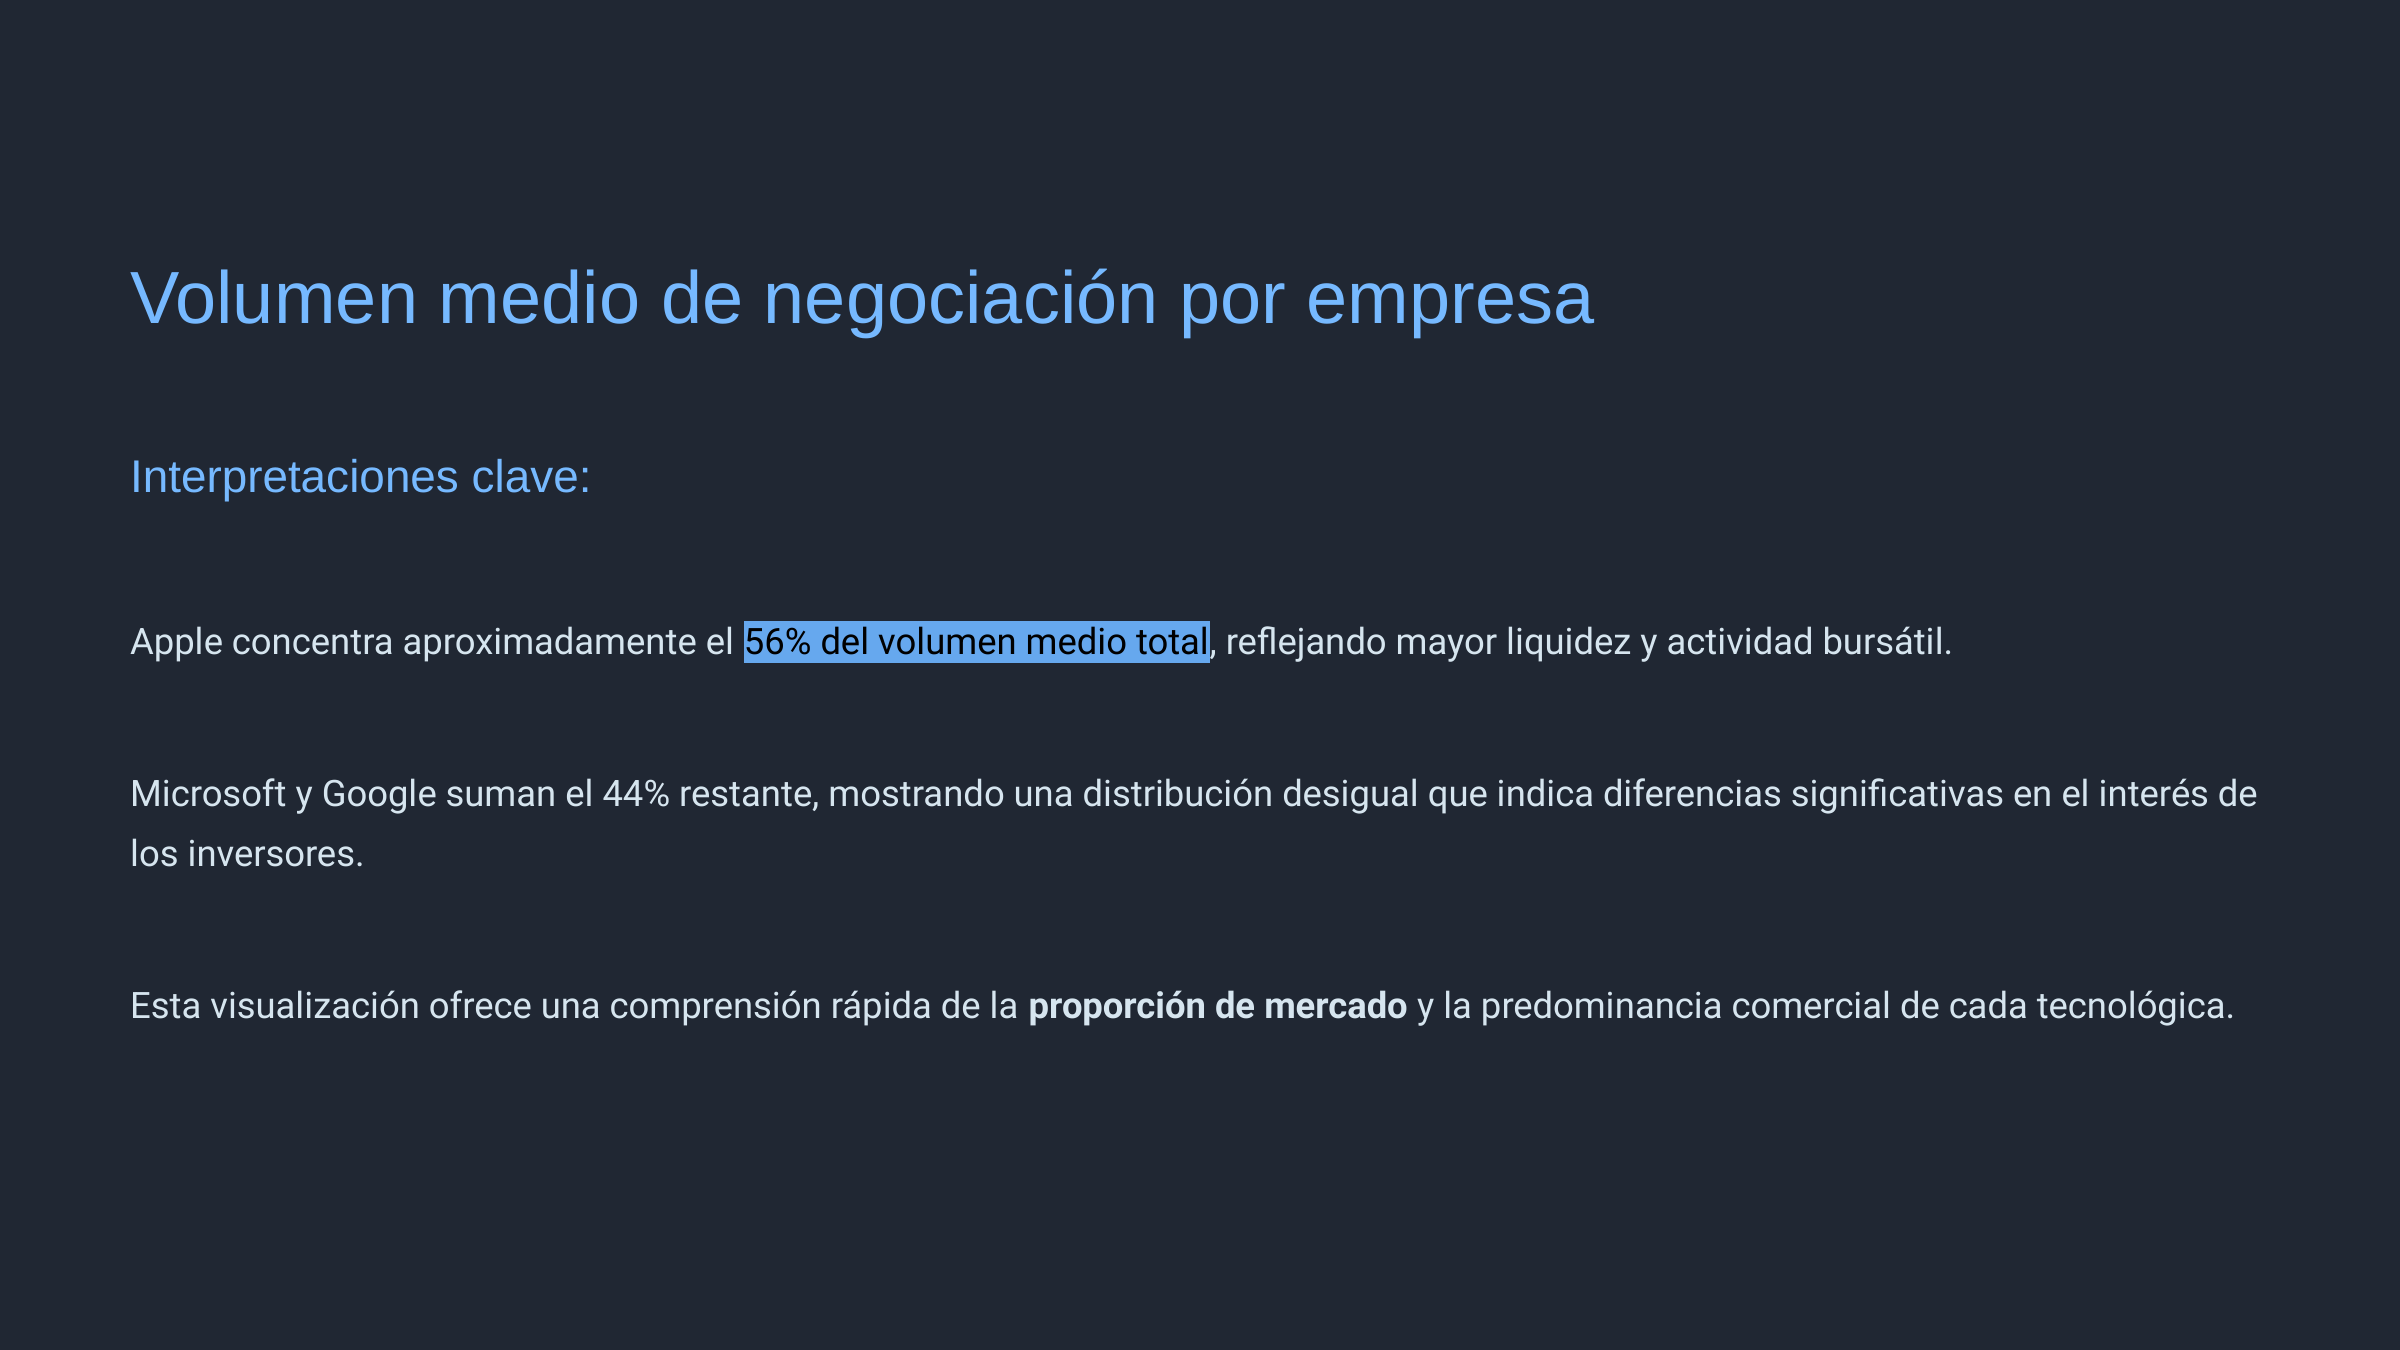

Volumen medio de negociación por empresa
Interpretaciones clave:
Apple concentra aproximadamente el 56% del volumen medio total, reflejando mayor liquidez y actividad bursátil.
Microsoft y Google suman el 44% restante, mostrando una distribución desigual que indica diferencias significativas en el interés de los inversores.
Esta visualización ofrece una comprensión rápida de la proporción de mercado y la predominancia comercial de cada tecnológica.